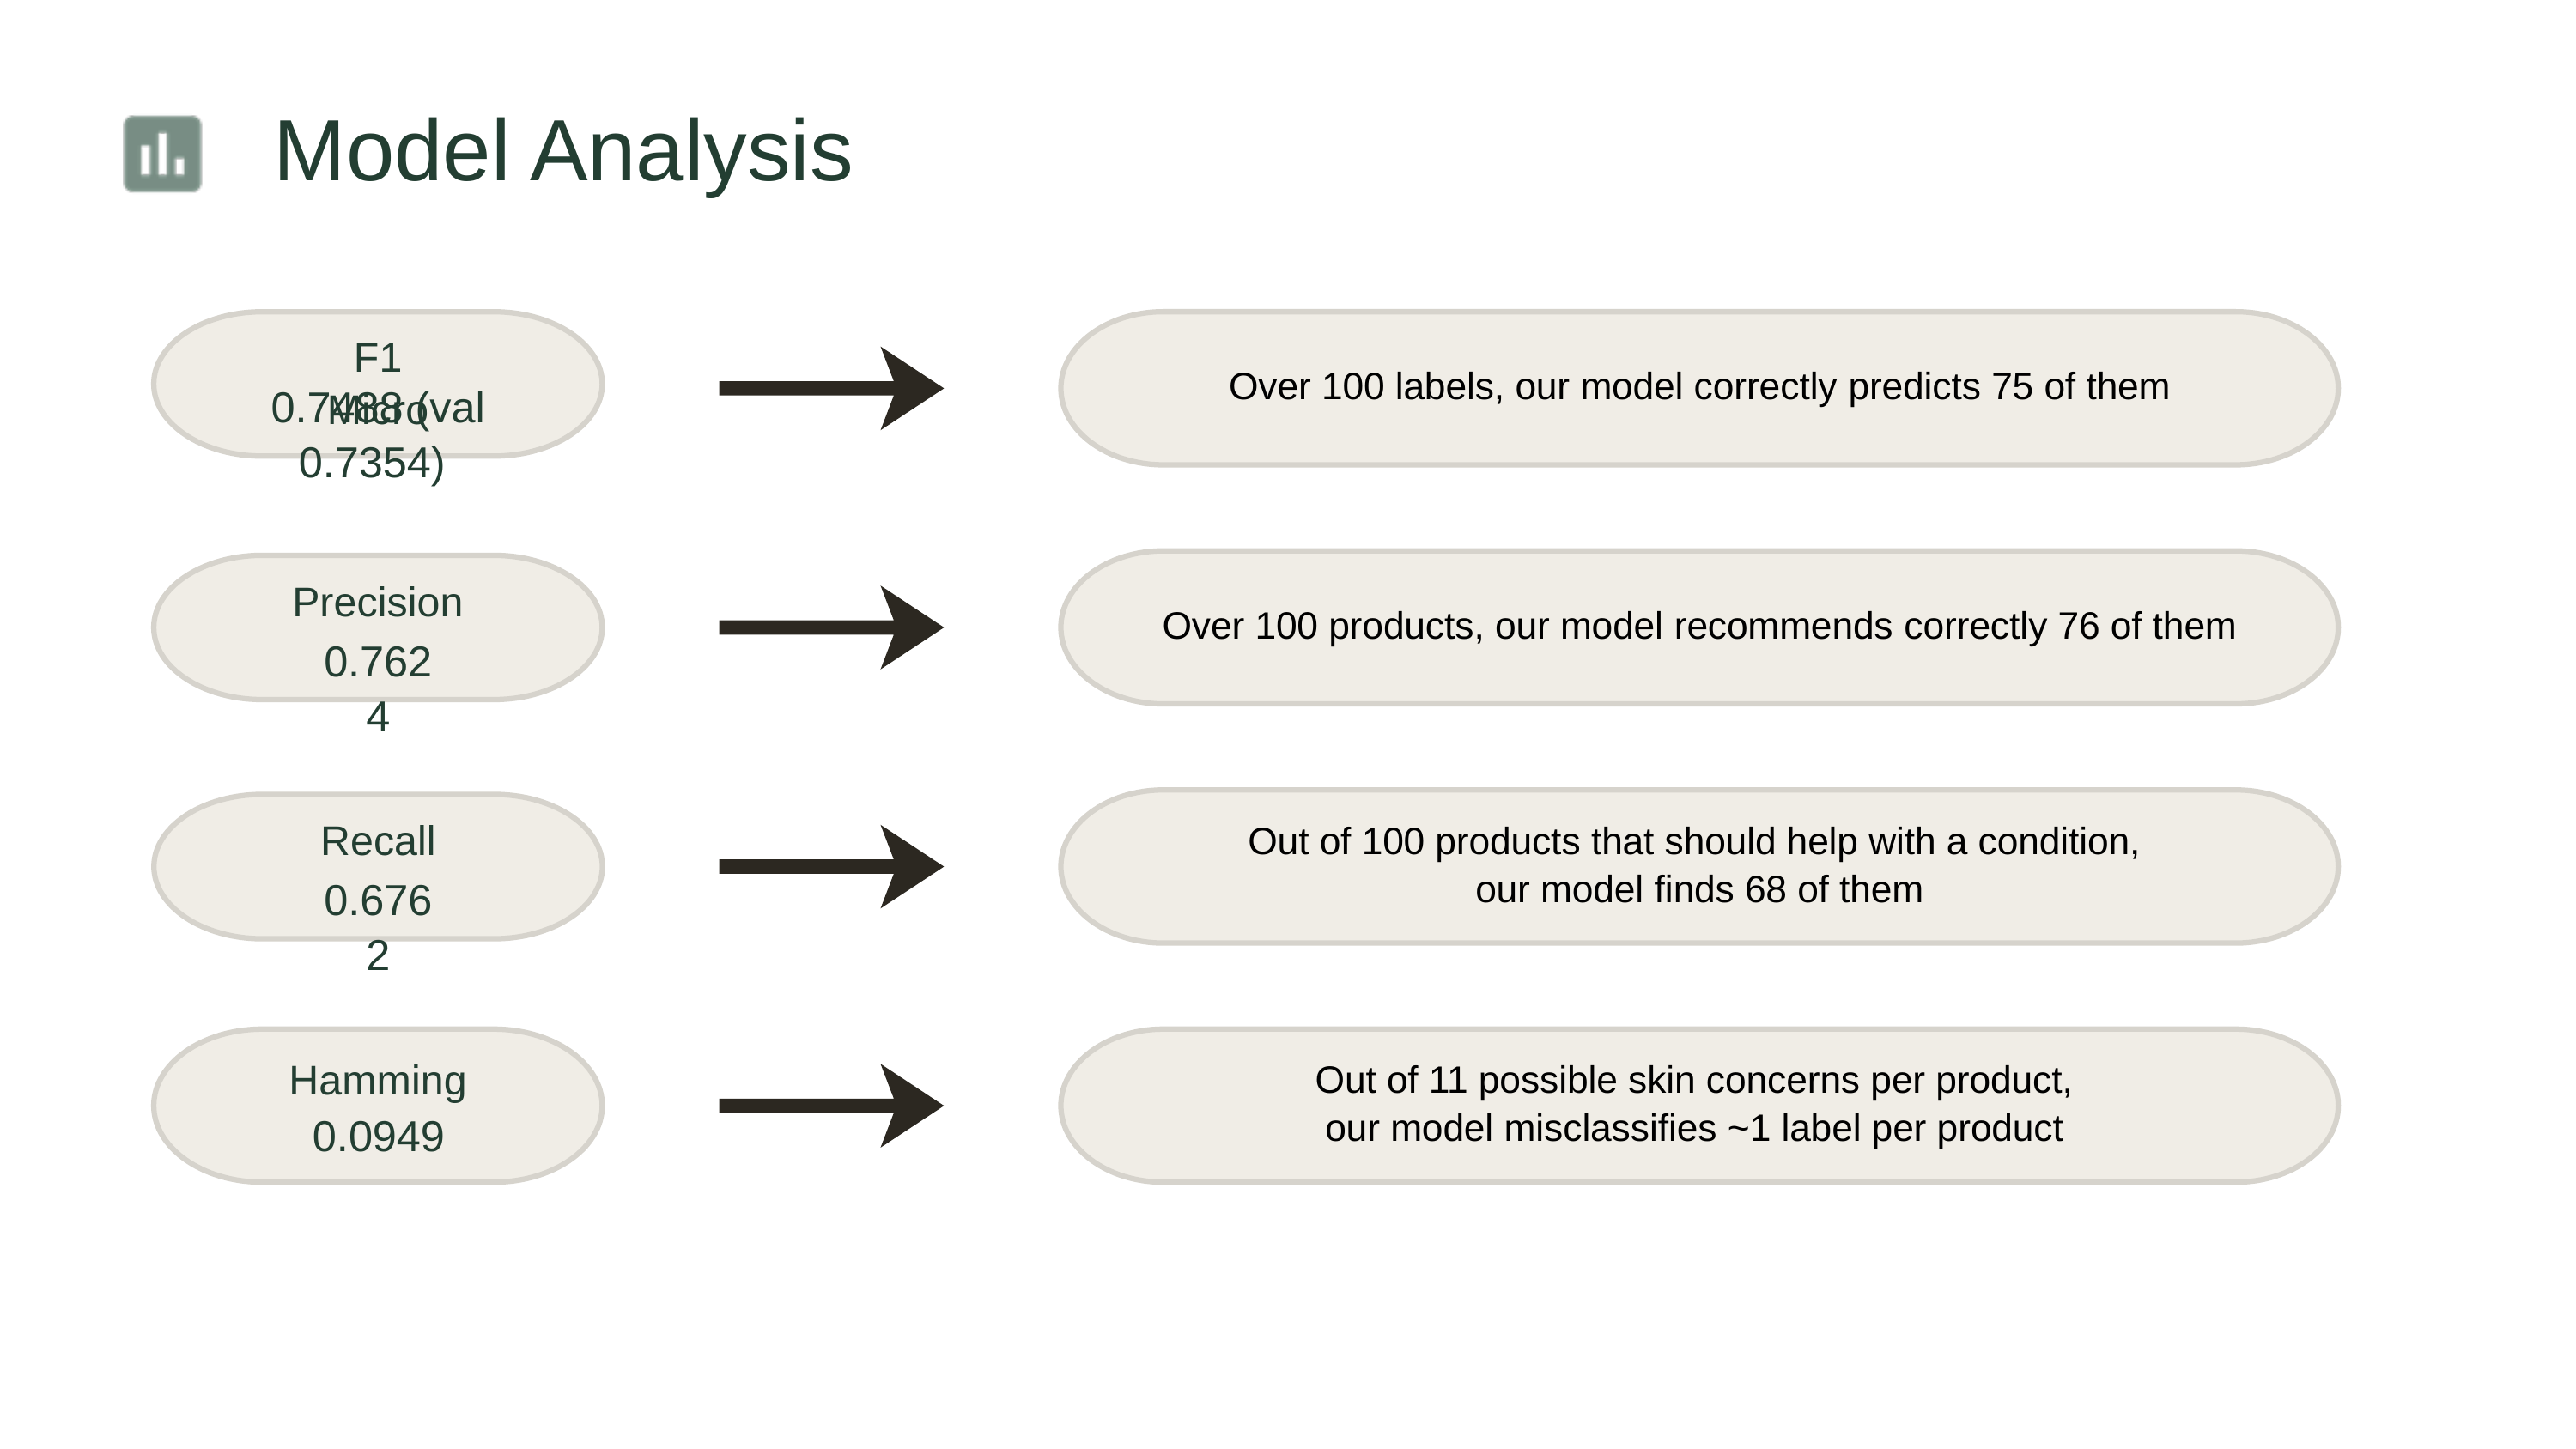

Model Analysis

Over 100 labels, our model correctly predicts 75 of them
F1 Micro

0.7488 (val 0.7354)

Over 100 products, our model recommends correctly 76 of them

Precision
0.7624

Out of 100 products that should help with a condition,
our model finds 68 of them

Recall
0.6762

Hamming
0.0949

Out of 11 possible skin concerns per product,
our model misclassifies ~1 label per product